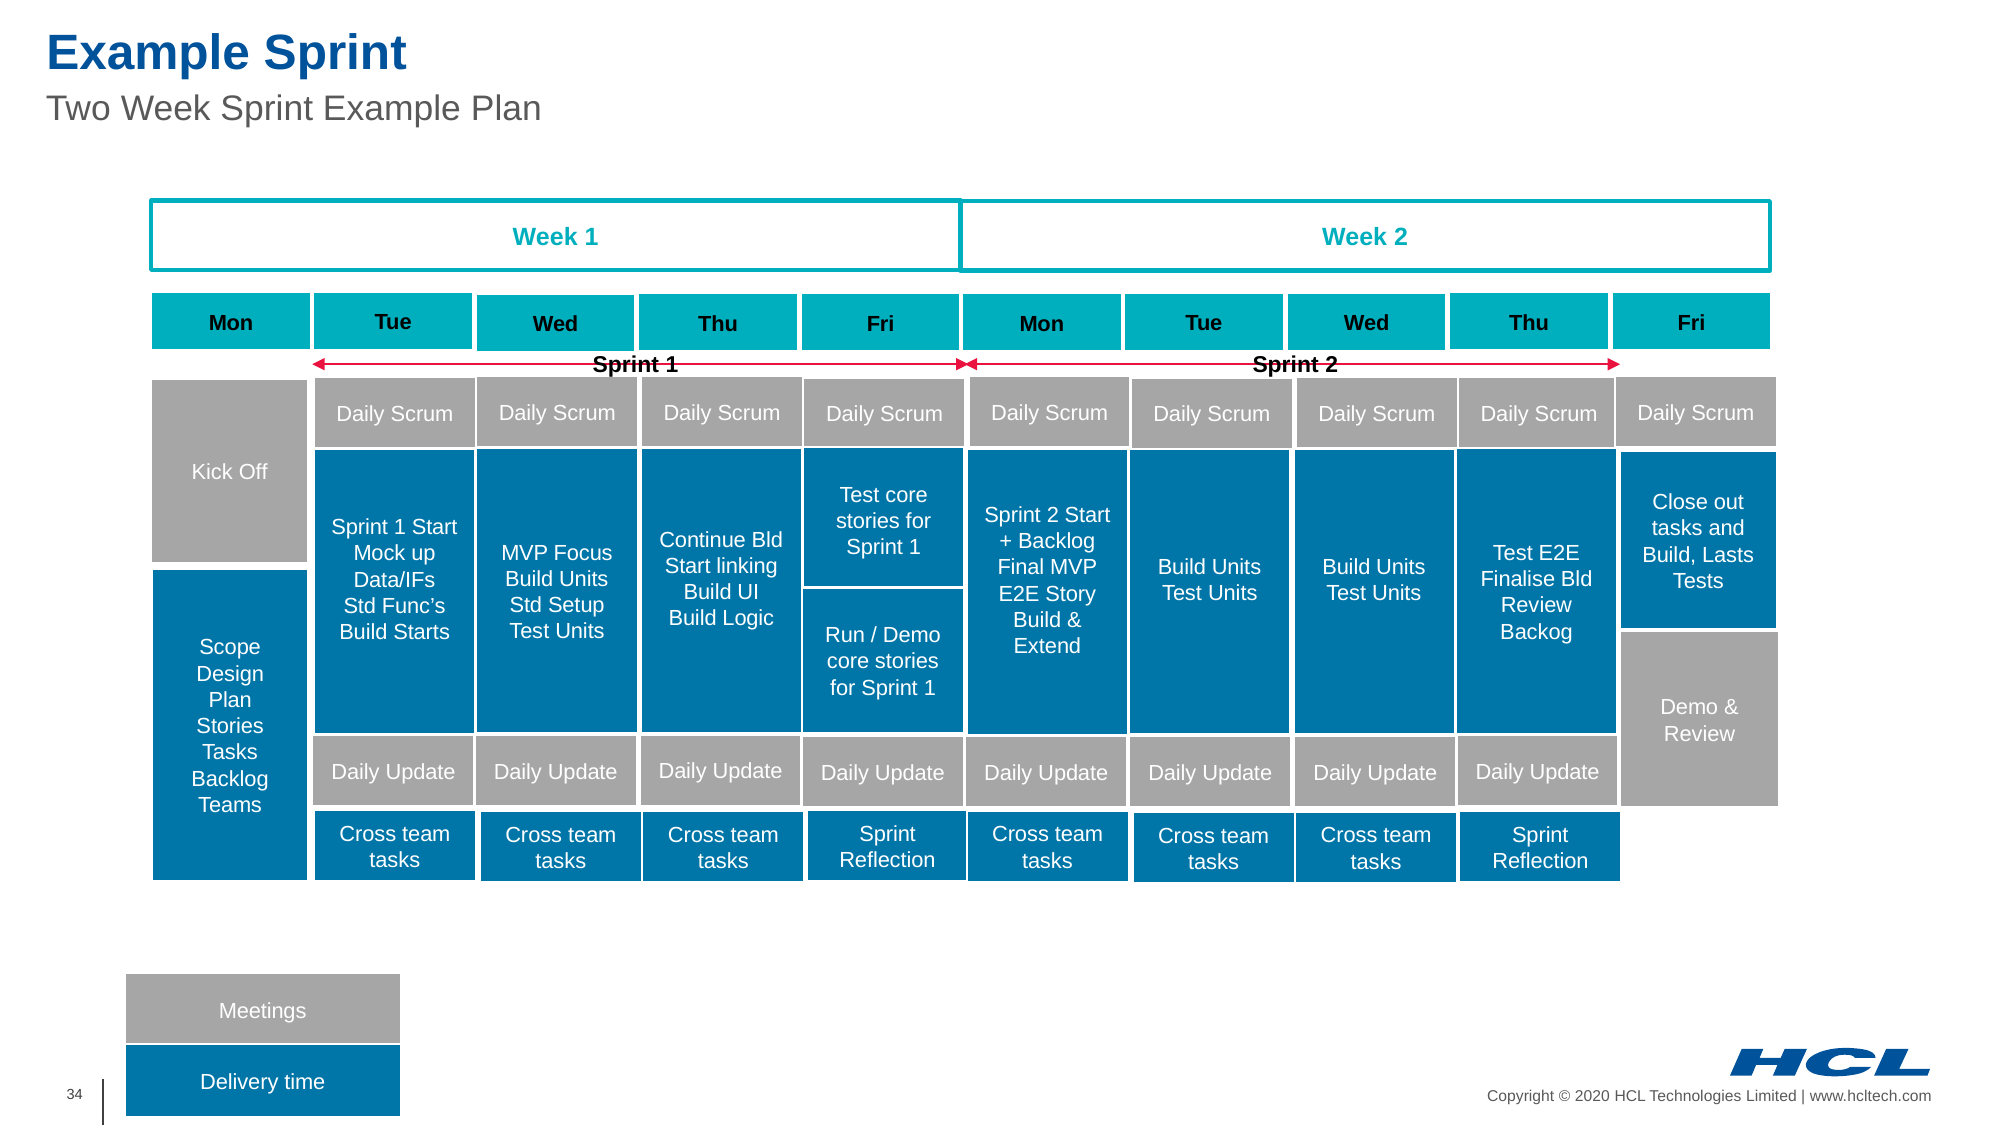

Example Sprint
Two Week Sprint Example Plan
Week 1
Week 2
Tue
Fri
Mon
Thu
Wed
Tue
Fri
Thu
Mon
Wed
Sprint 1
Sprint 2
Daily Scrum
Daily Scrum
Daily Scrum
Daily Scrum
Daily Scrum
Daily Scrum
Daily Scrum
Daily Scrum
Daily Scrum
Kick Off
Test core stories for Sprint 1
Continue Bld
Start linking
Build UI
Build Logic

MVP Focus
Build Units
Std Setup
Test Units
Test E2E
Finalise Bld
Review Backog
Sprint 1 Start
Mock up
Data/IFs
Std Func’s
Build Starts

Build Units
Test Units

Build Units
Test Units

Sprint 2 Start
+ Backlog
Final MVP
E2E Story
Build & Extend

Close out tasks and Build, Lasts Tests
Scope
Design
Plan
Stories
Tasks
Backlog
Teams
Run / Demo core stories for Sprint 1
Demo & Review
Daily Update
Daily Update
Daily Update
Daily Update
Daily Update
Daily Update
Daily Update
Daily Update
Cross team tasks
Sprint Reflection
Cross team tasks
Cross team tasks
Cross team tasks
Sprint Reflection
Cross team tasks
Cross team tasks
Meetings
Delivery time